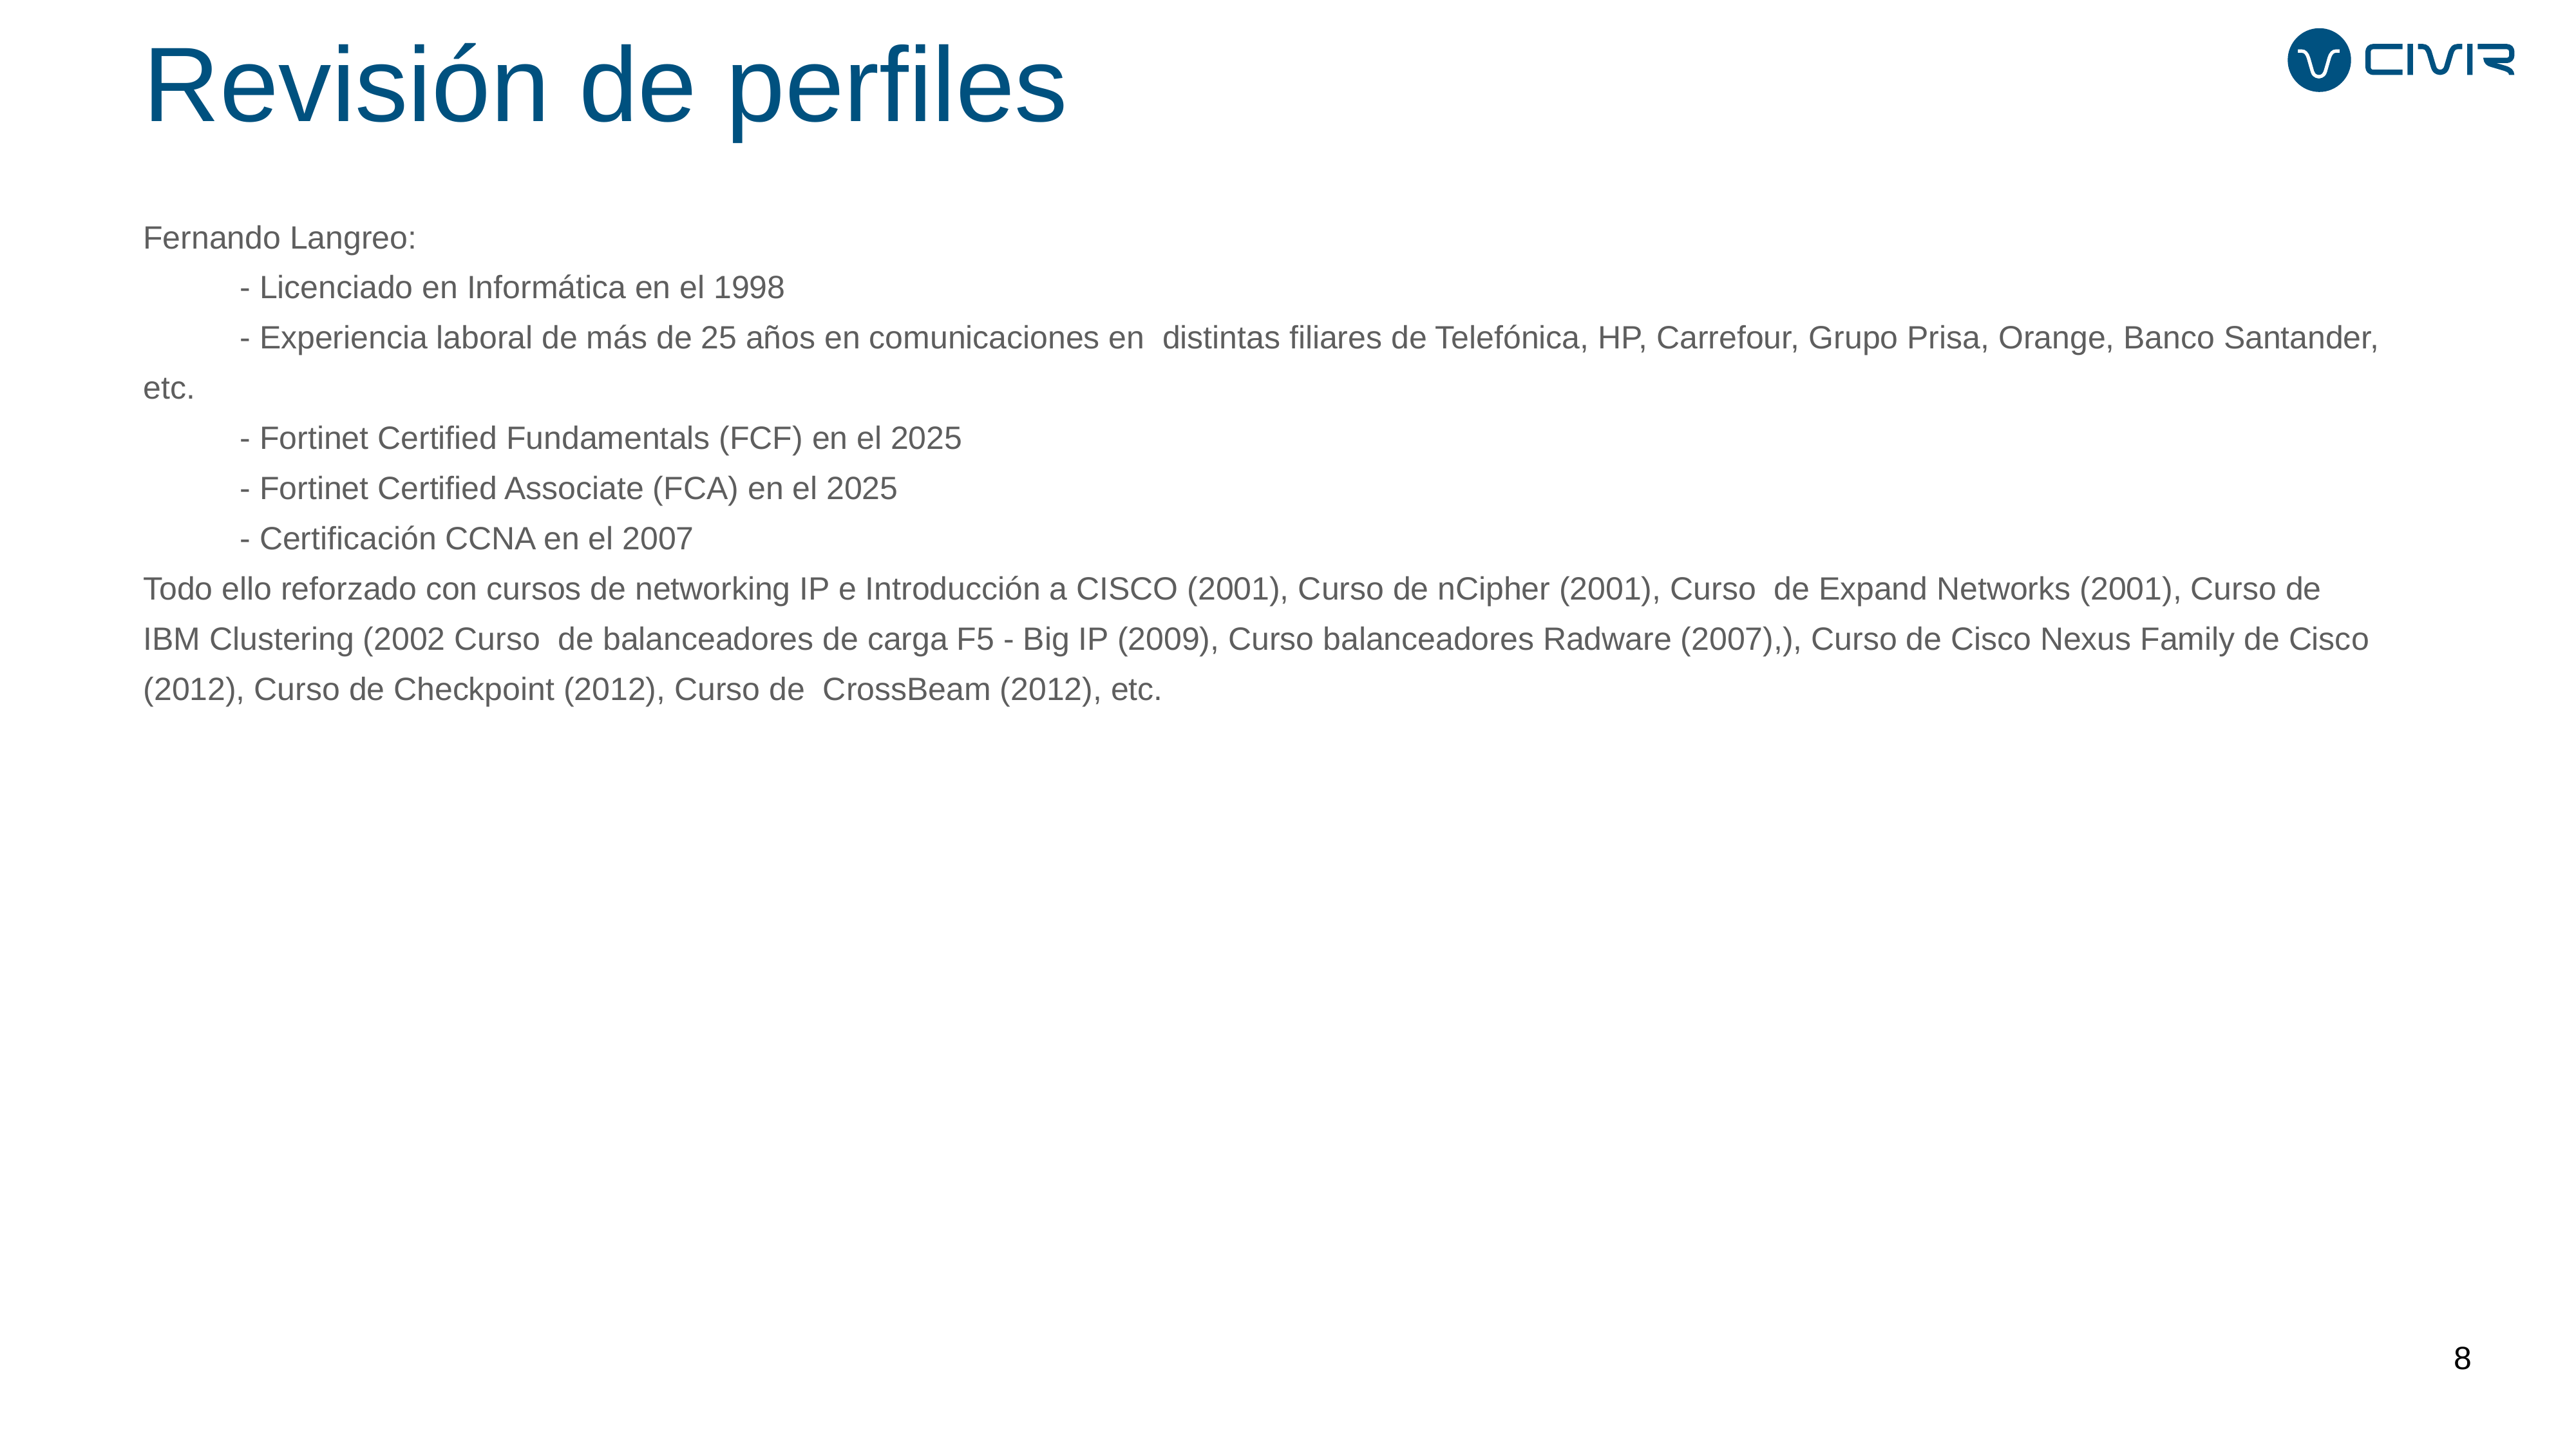

Revisión de perfiles

Fernando Langreo:
	- Licenciado en Informática en el 1998
	- Experiencia laboral de más de 25 años en comunicaciones en  distintas filiares de Telefónica, HP, Carrefour, Grupo Prisa, Orange, Banco Santander, etc.
	- Fortinet Certified Fundamentals (FCF) en el 2025
	- Fortinet Certified Associate (FCA) en el 2025
	- Certificación CCNA en el 2007
Todo ello reforzado con cursos de networking IP e Introducción a CISCO (2001), Curso de nCipher (2001), Curso  de Expand Networks (2001), Curso de  IBM Clustering (2002 Curso  de balanceadores de carga F5 - Big IP (2009), Curso balanceadores Radware (2007),), Curso de Cisco Nexus Family de Cisco  (2012), Curso de Checkpoint (2012), Curso de  CrossBeam (2012), etc.
8